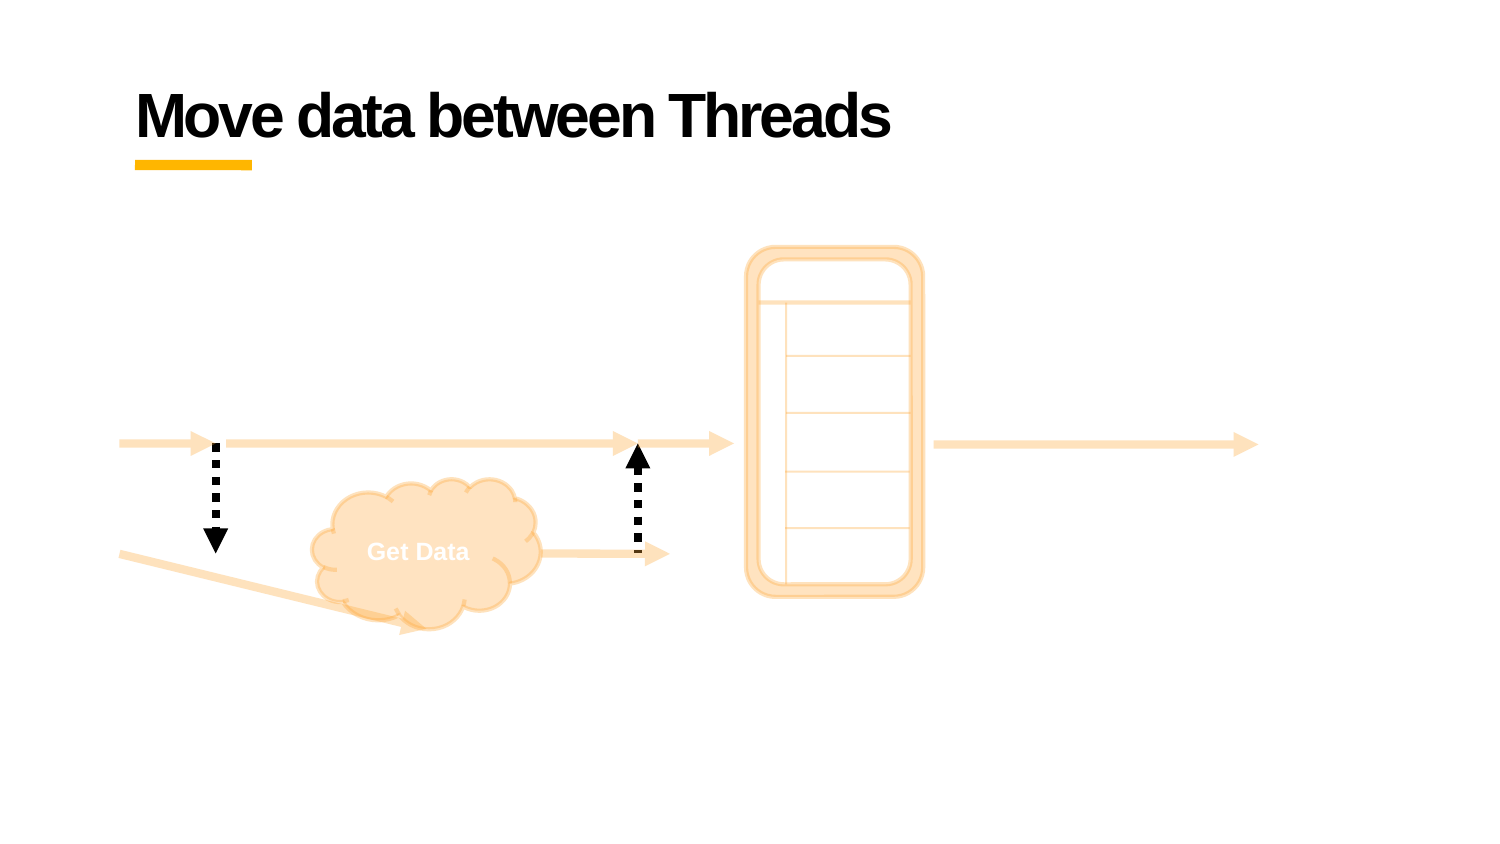

# Move data between Threads

Get Data